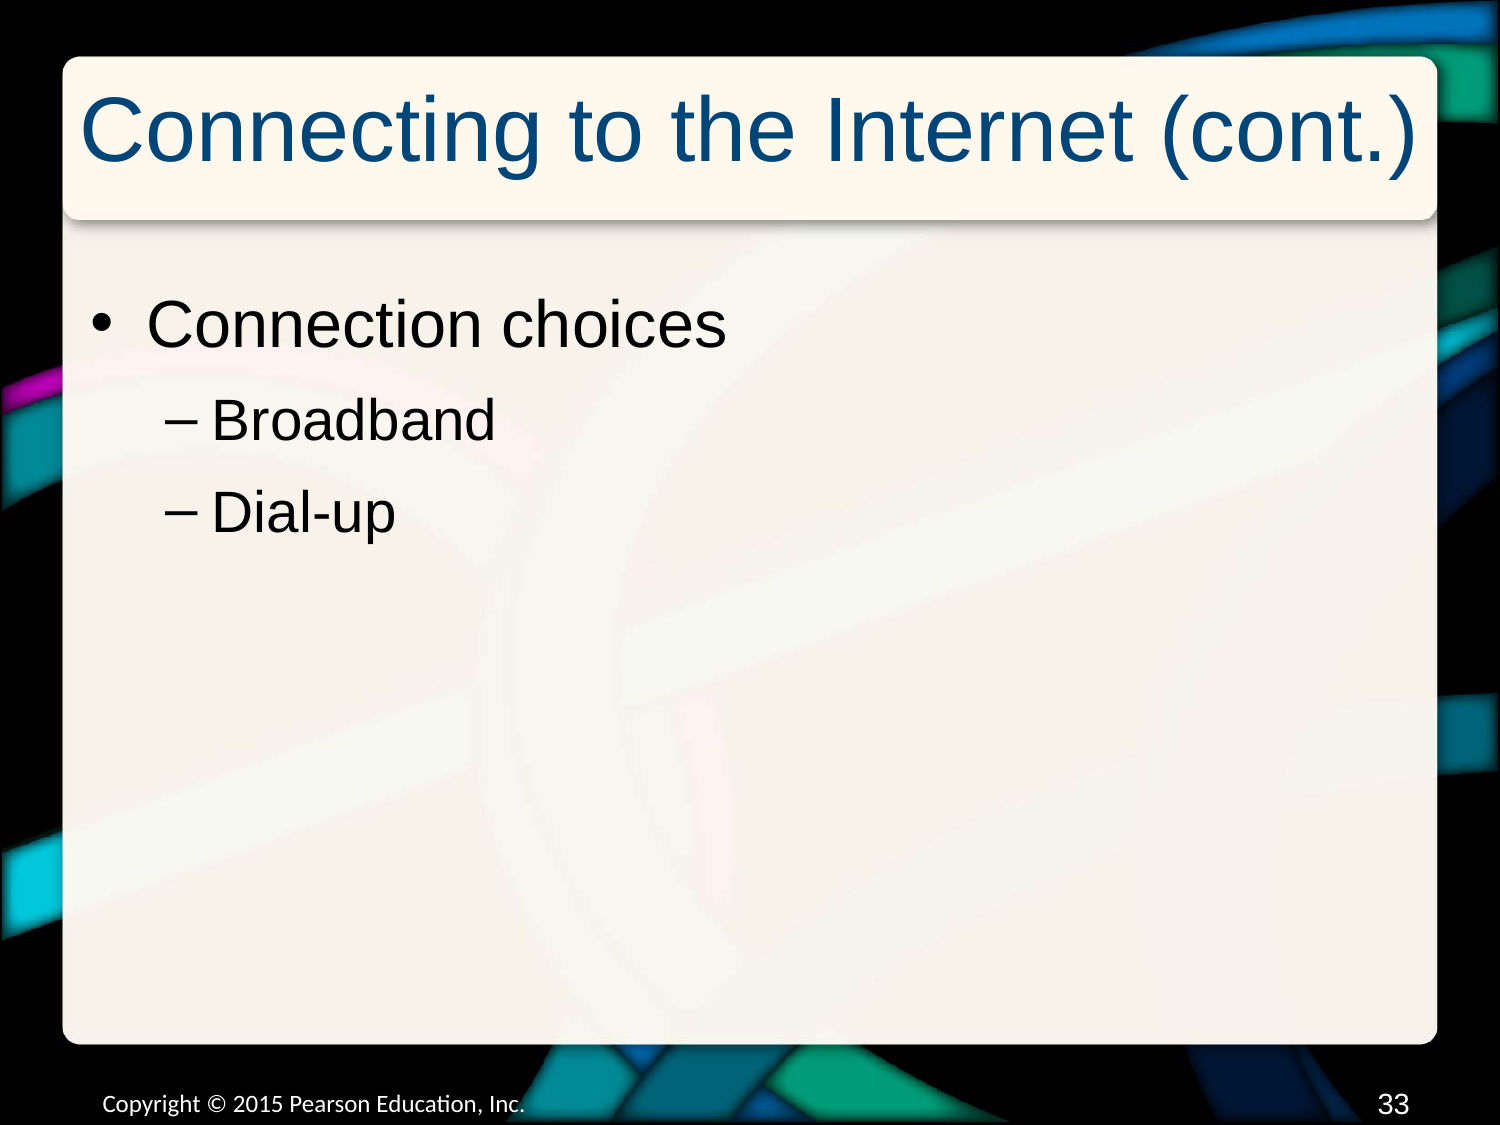

# Connecting to the Internet (cont.)
Connection choices
Broadband
Dial-up
Copyright © 2015 Pearson Education, Inc.
33